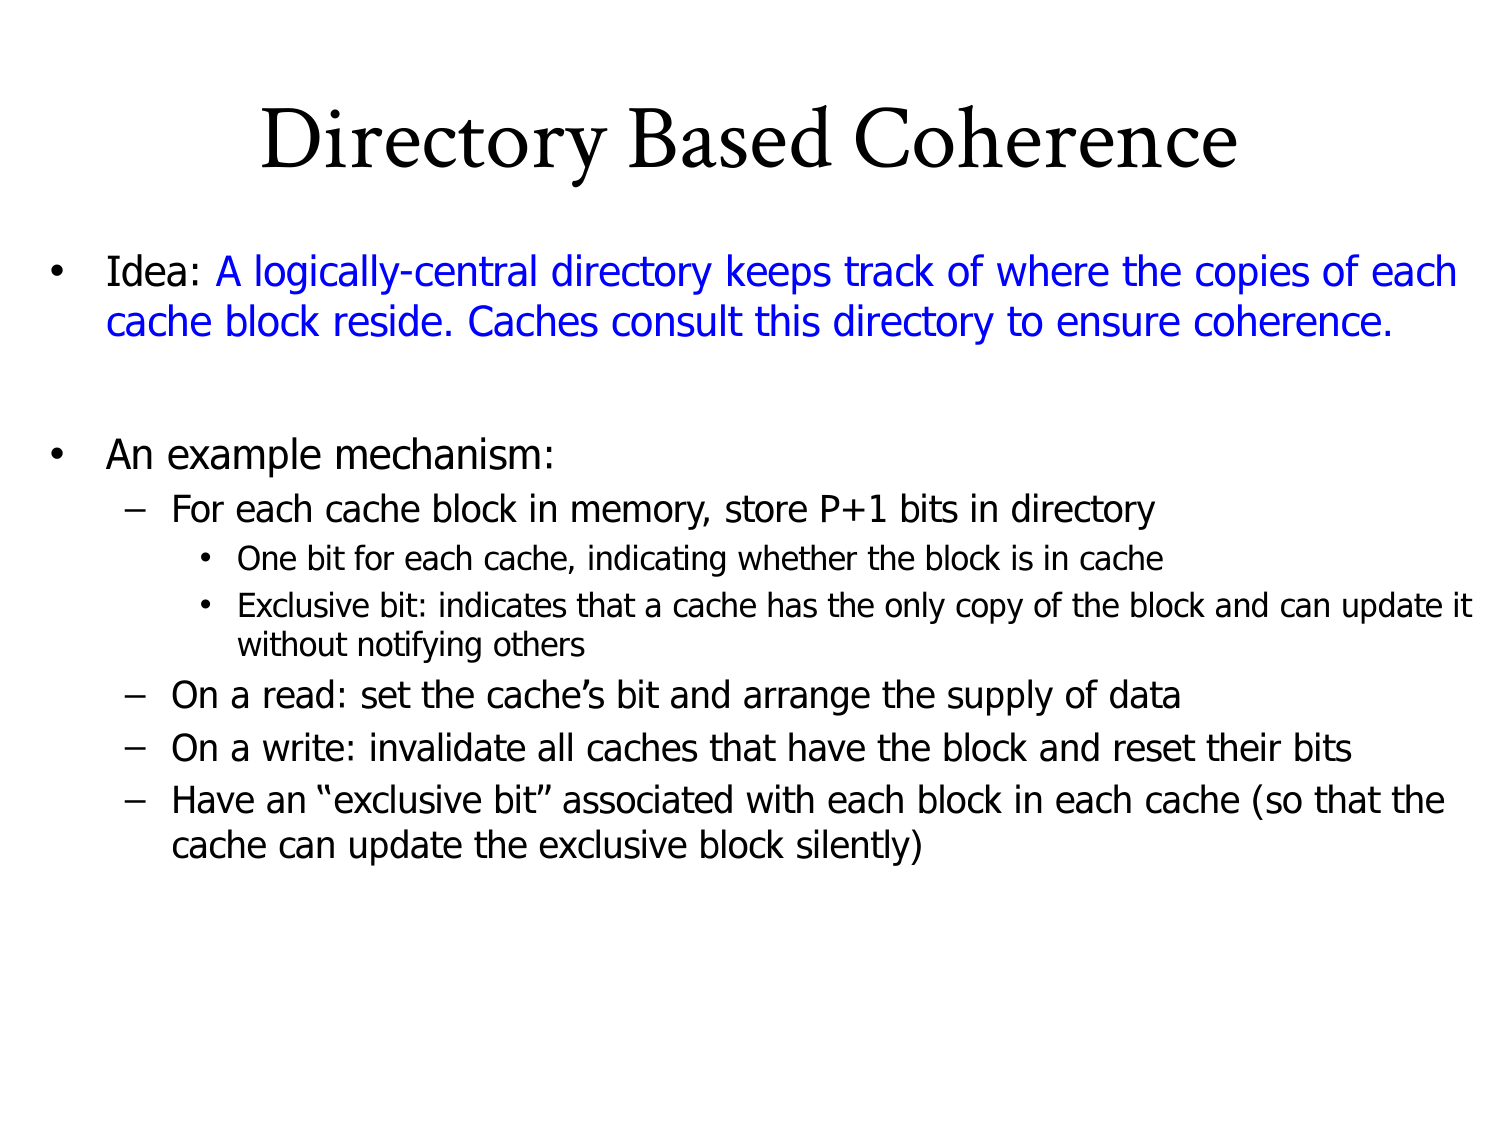

# Directory Based Coherence
Idea: A logically-central directory keeps track of where the copies of each cache block reside. Caches consult this directory to ensure coherence.

An example mechanism:
For each cache block in memory, store P+1 bits in directory
One bit for each cache, indicating whether the block is in cache
Exclusive bit: indicates that a cache has the only copy of the block and can update it without notifying others
On a read: set the cache’s bit and arrange the supply of data
On a write: invalidate all caches that have the block and reset their bits
Have an “exclusive bit” associated with each block in each cache (so that the cache can update the exclusive block silently)